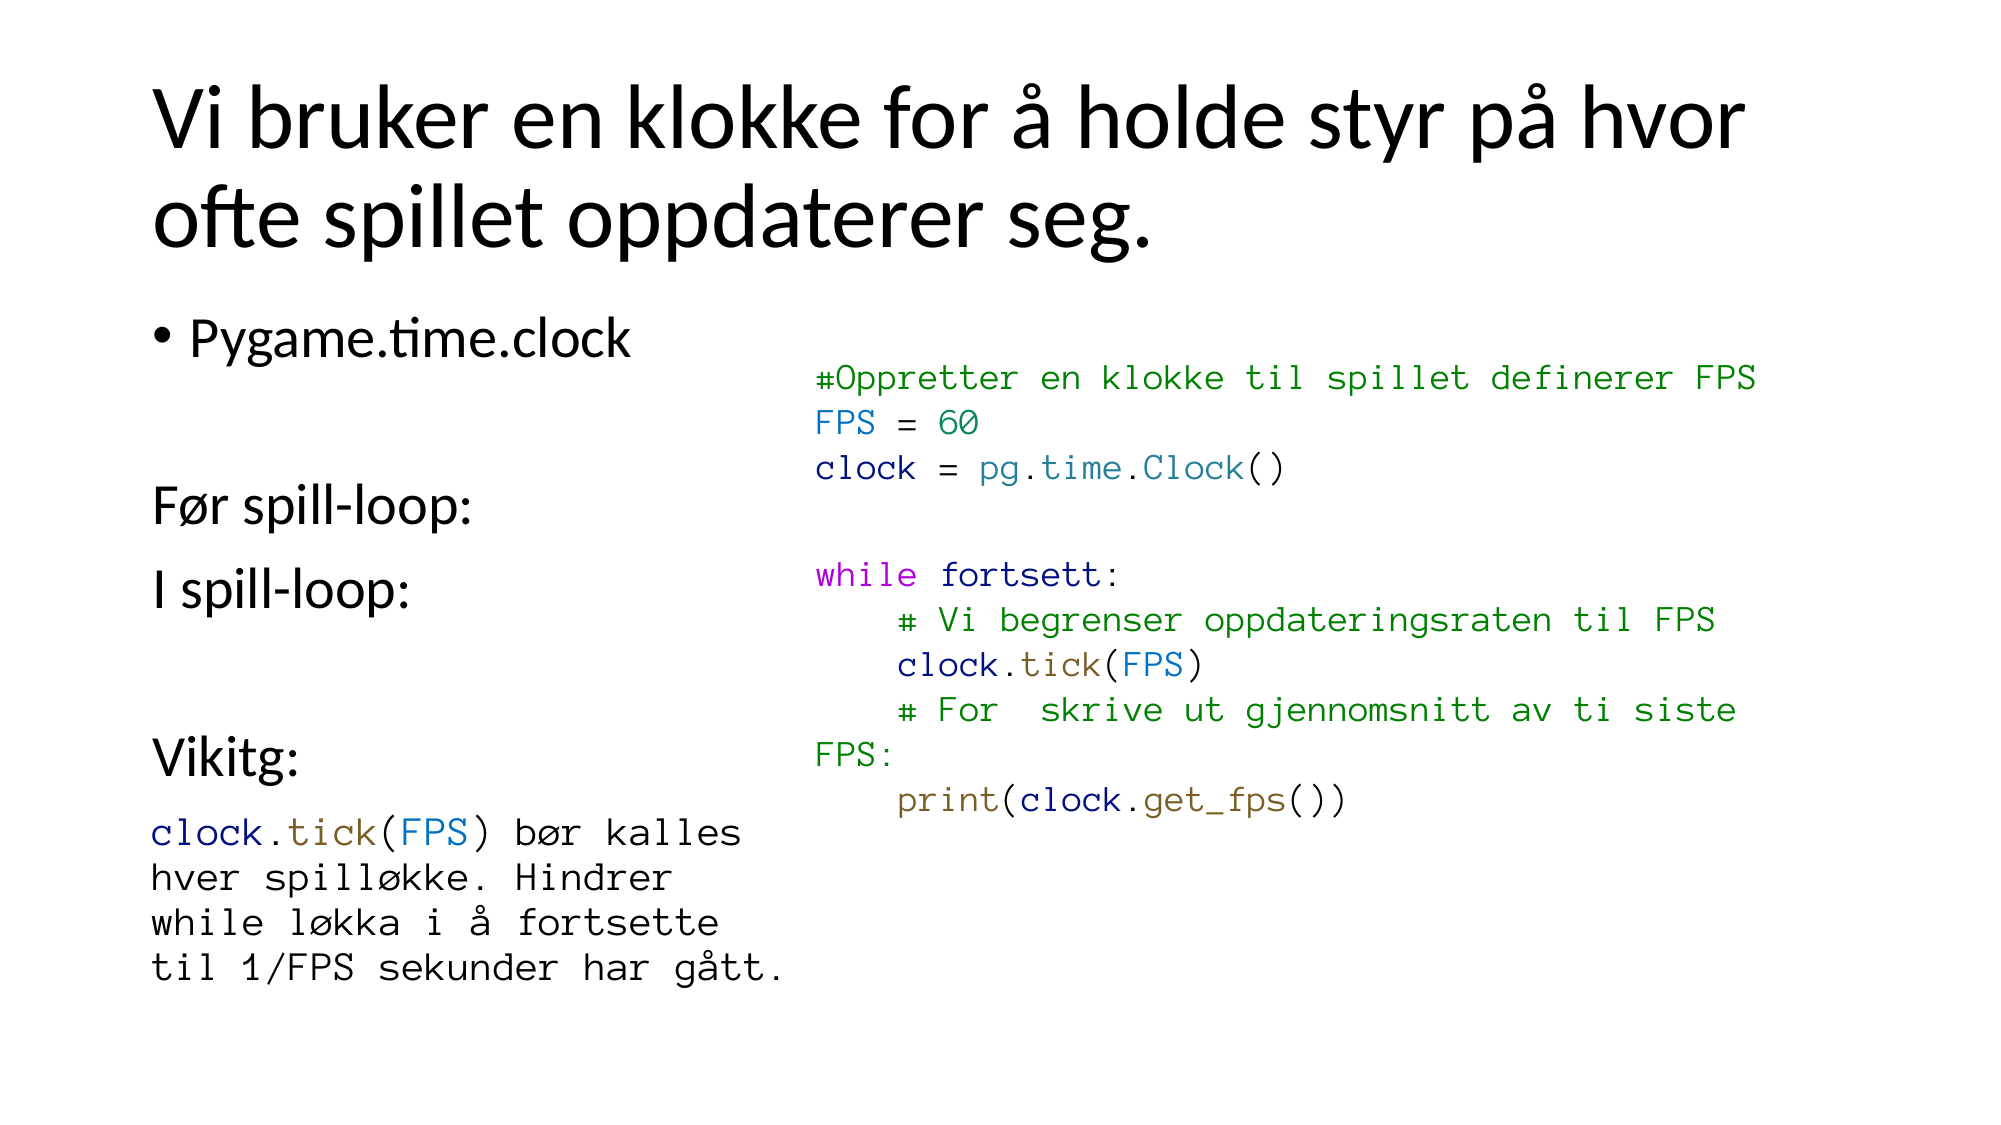

# Vi bruker en klokke for å holde styr på hvor ofte spillet oppdaterer seg.
Pygame.time.clock

Før spill-loop:
I spill-loop:

Vikitg:
clock.tick(FPS) bør kalles hver spilløkke. Hindrer while løkka i å fortsette til 1/FPS sekunder har gått.

#Oppretter en klokke til spillet definerer FPS
FPS = 60
clock = pg.time.Clock()
while fortsett:
    # Vi begrenser oppdateringsraten til FPS
    clock.tick(FPS)
    # For  skrive ut gjennomsnitt av ti siste FPS:
    print(clock.get_fps())